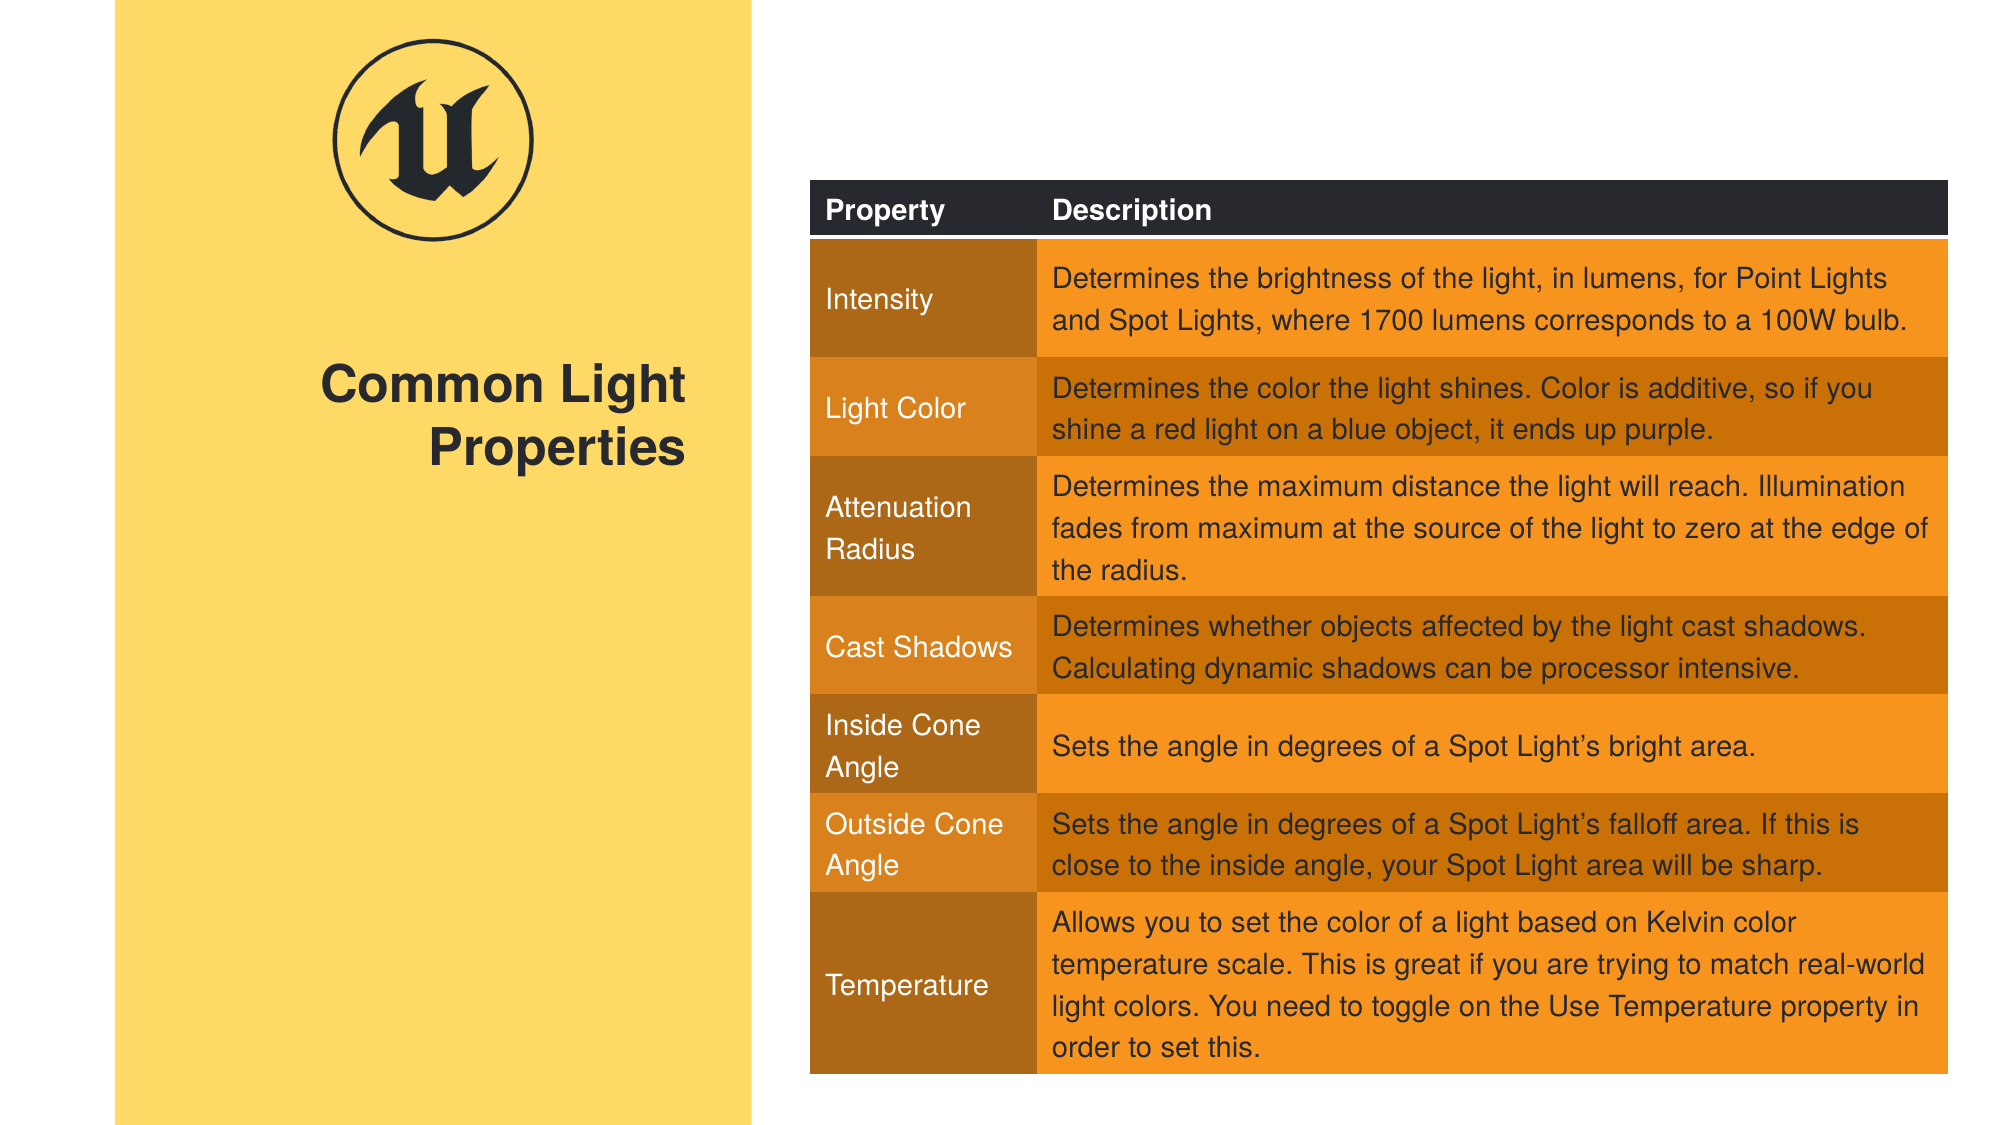

| Property | Description |
| --- | --- |
| Intensity | Determines the brightness of the light, in lumens, for Point Lights and Spot Lights, where 1700 lumens corresponds to a 100W bulb. |
| Light Color | Determines the color the light shines. Color is additive, so if you shine a red light on a blue object, it ends up purple. |
| Attenuation Radius | Determines the maximum distance the light will reach. Illumination fades from maximum at the source of the light to zero at the edge of the radius. |
| Cast Shadows | Determines whether objects affected by the light cast shadows. Calculating dynamic shadows can be processor intensive. |
| Inside Cone Angle | Sets the angle in degrees of a Spot Light’s bright area. |
| Outside Cone Angle | Sets the angle in degrees of a Spot Light’s falloff area. If this is close to the inside angle, your Spot Light area will be sharp. |
| Temperature | Allows you to set the color of a light based on Kelvin color temperature scale. This is great if you are trying to match real-world light colors. You need to toggle on the Use Temperature property in order to set this. |

Common Light Properties